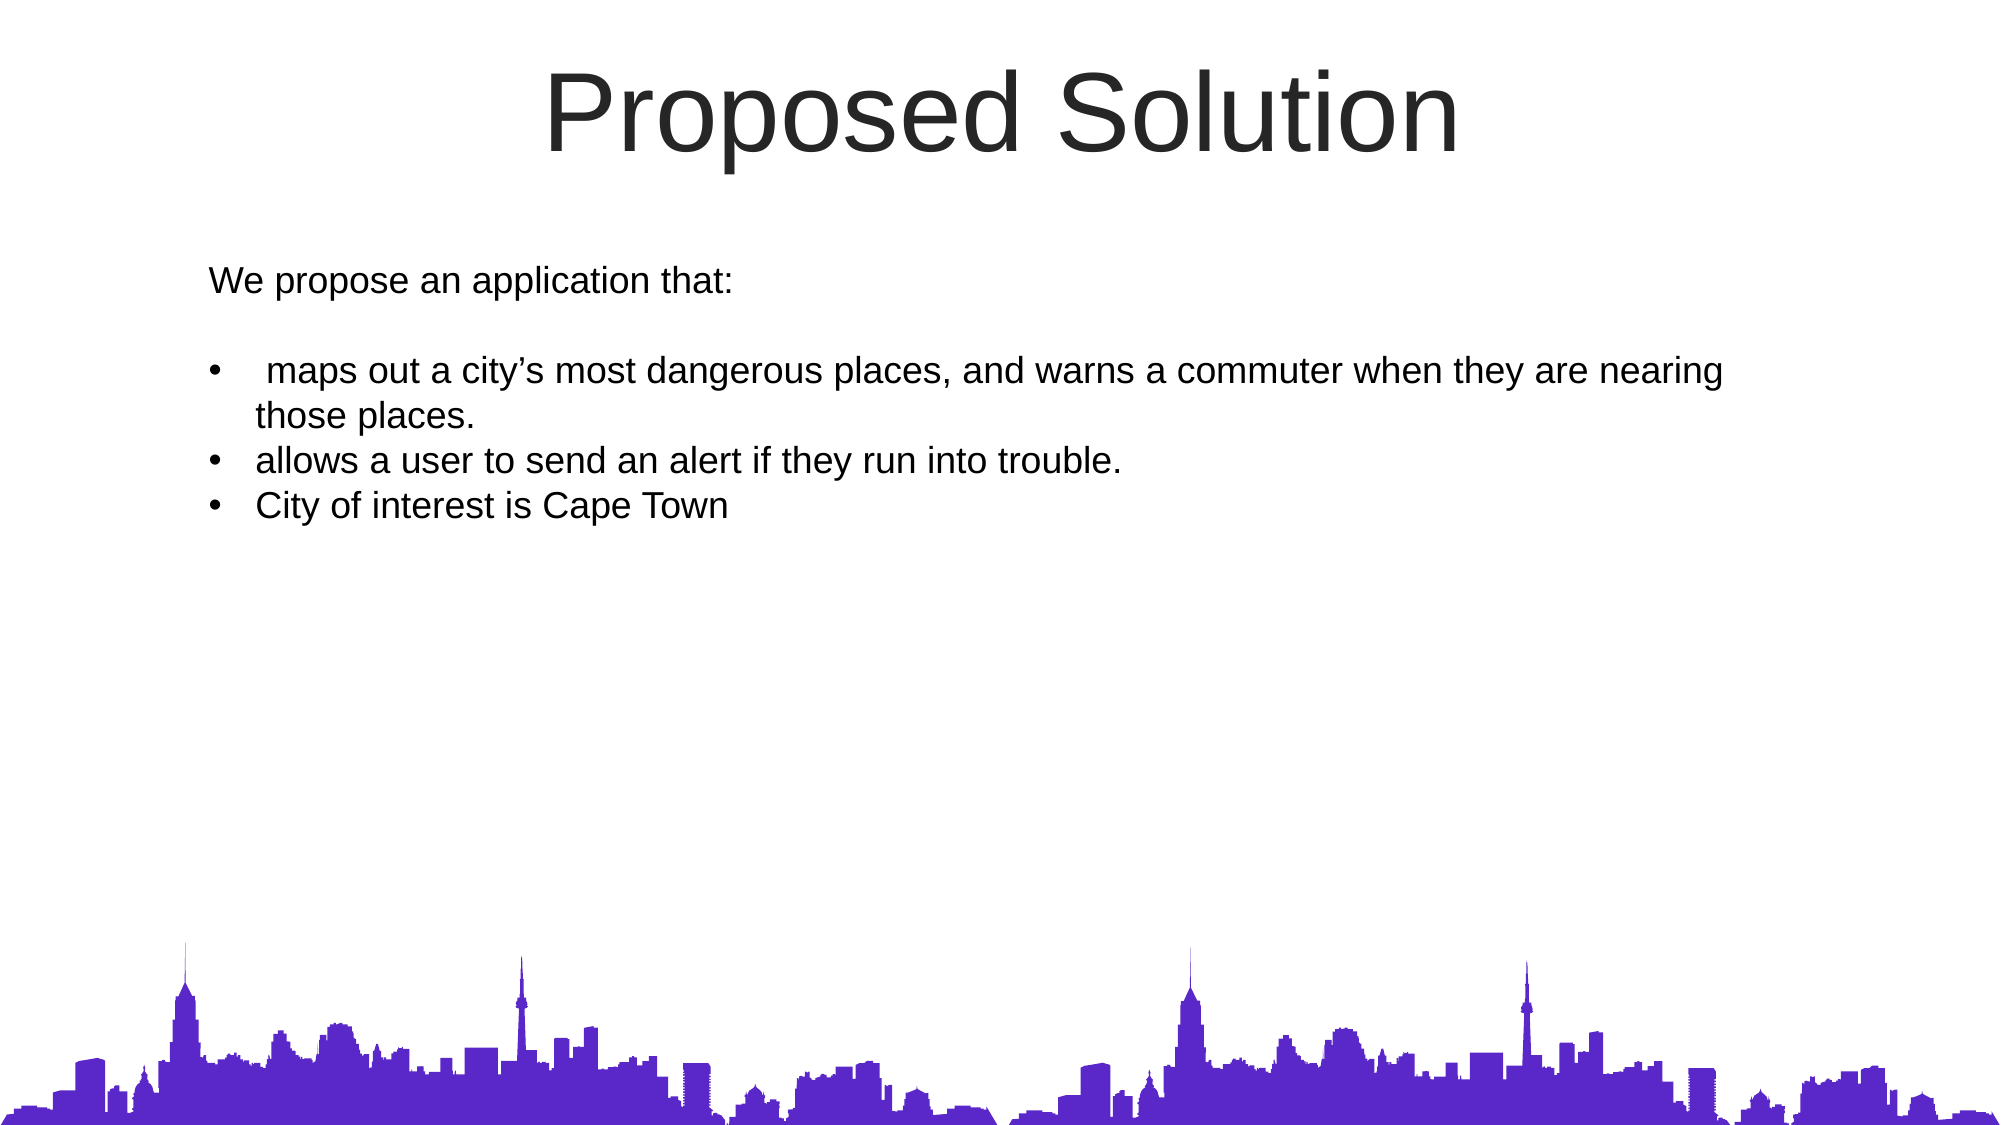

Proposed Solution
We propose an application that:

 maps out a city’s most dangerous places, and warns a commuter when they are nearing those places.
allows a user to send an alert if they run into trouble.
City of interest is Cape Town